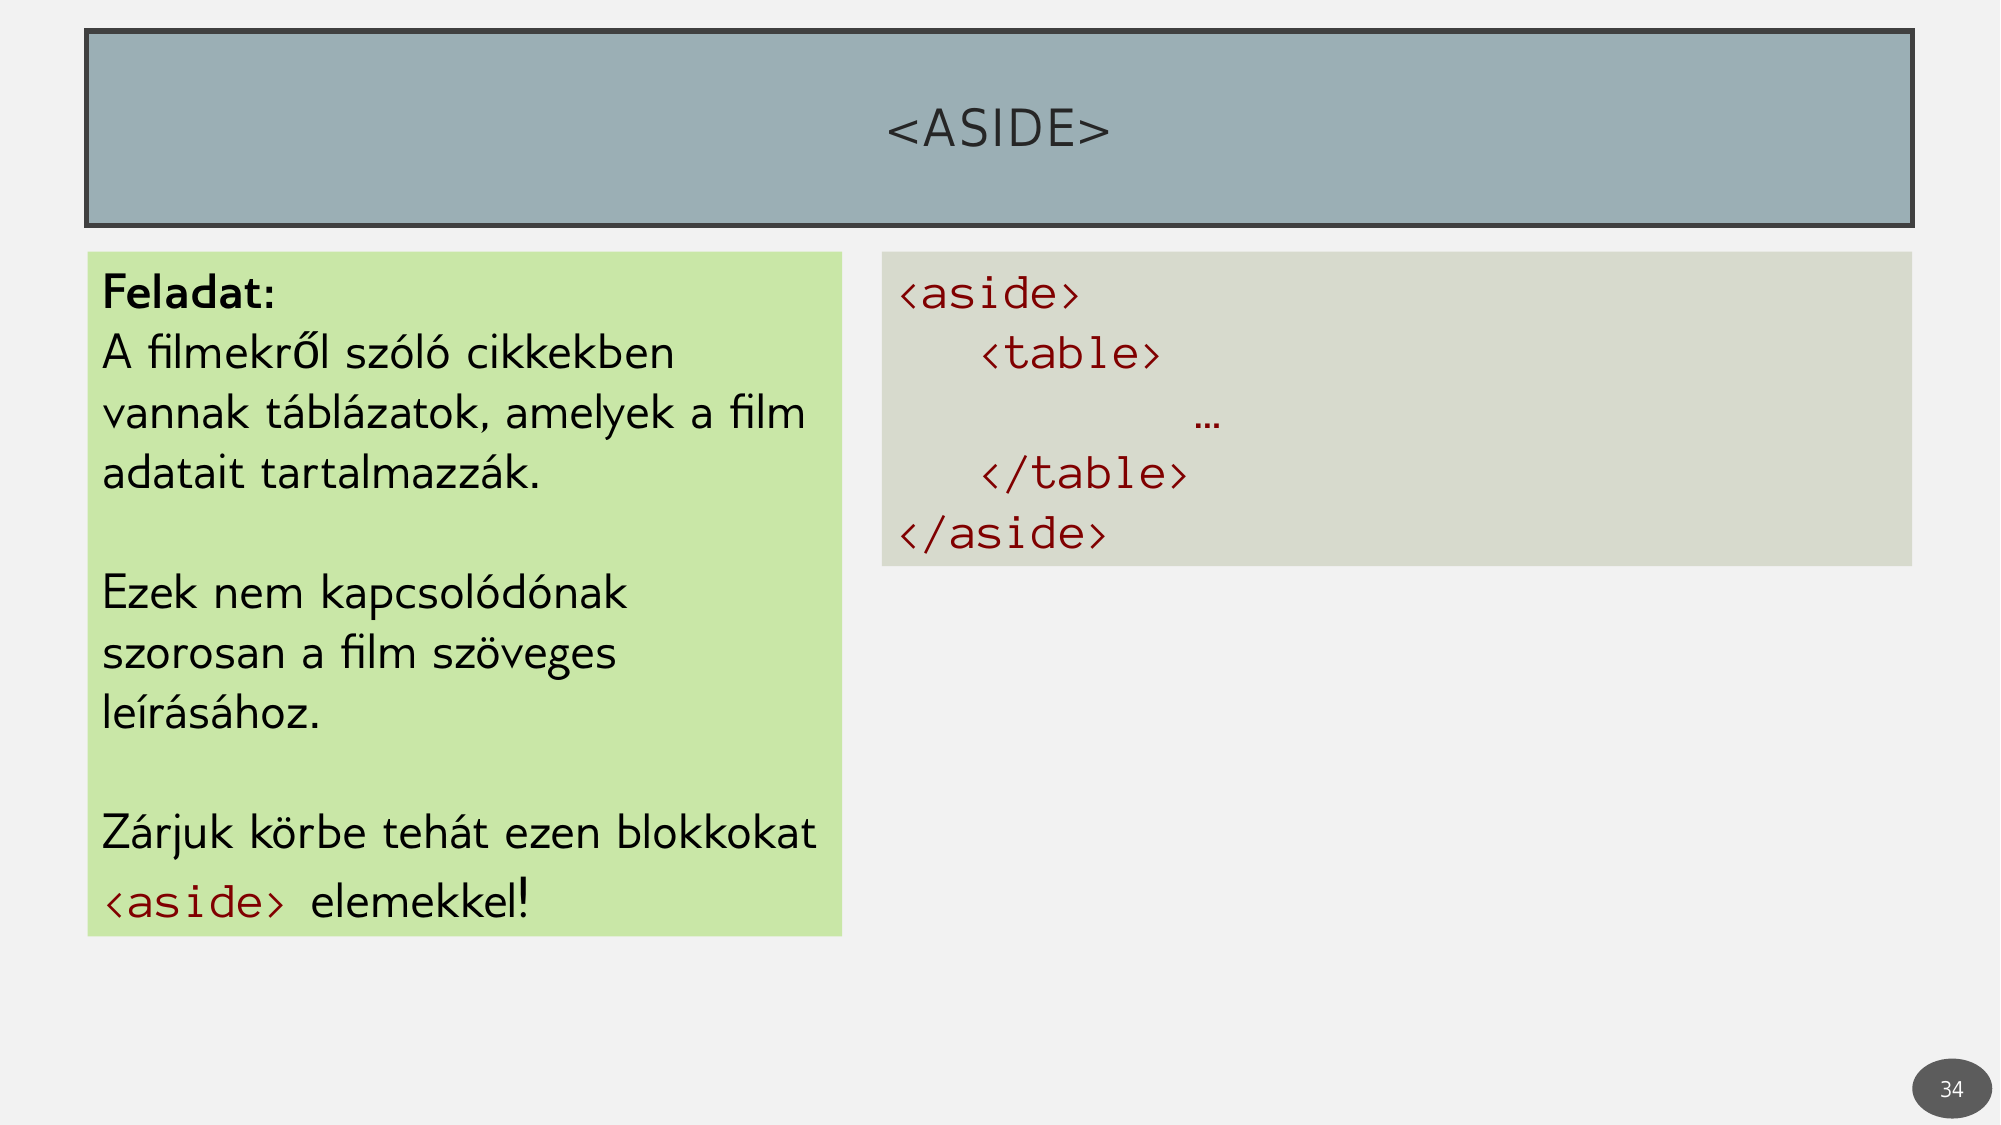

# <aside>
Feladat:
A filmekről szóló cikkekben vannak táblázatok, amelyek a film adatait tartalmazzák.

Ezek nem kapcsolódónak szorosan a film szöveges leírásához.

Zárjuk körbe tehát ezen blokkokat <aside> elemekkel!
<aside>
   <table>
		…
   </table>
</aside>
34